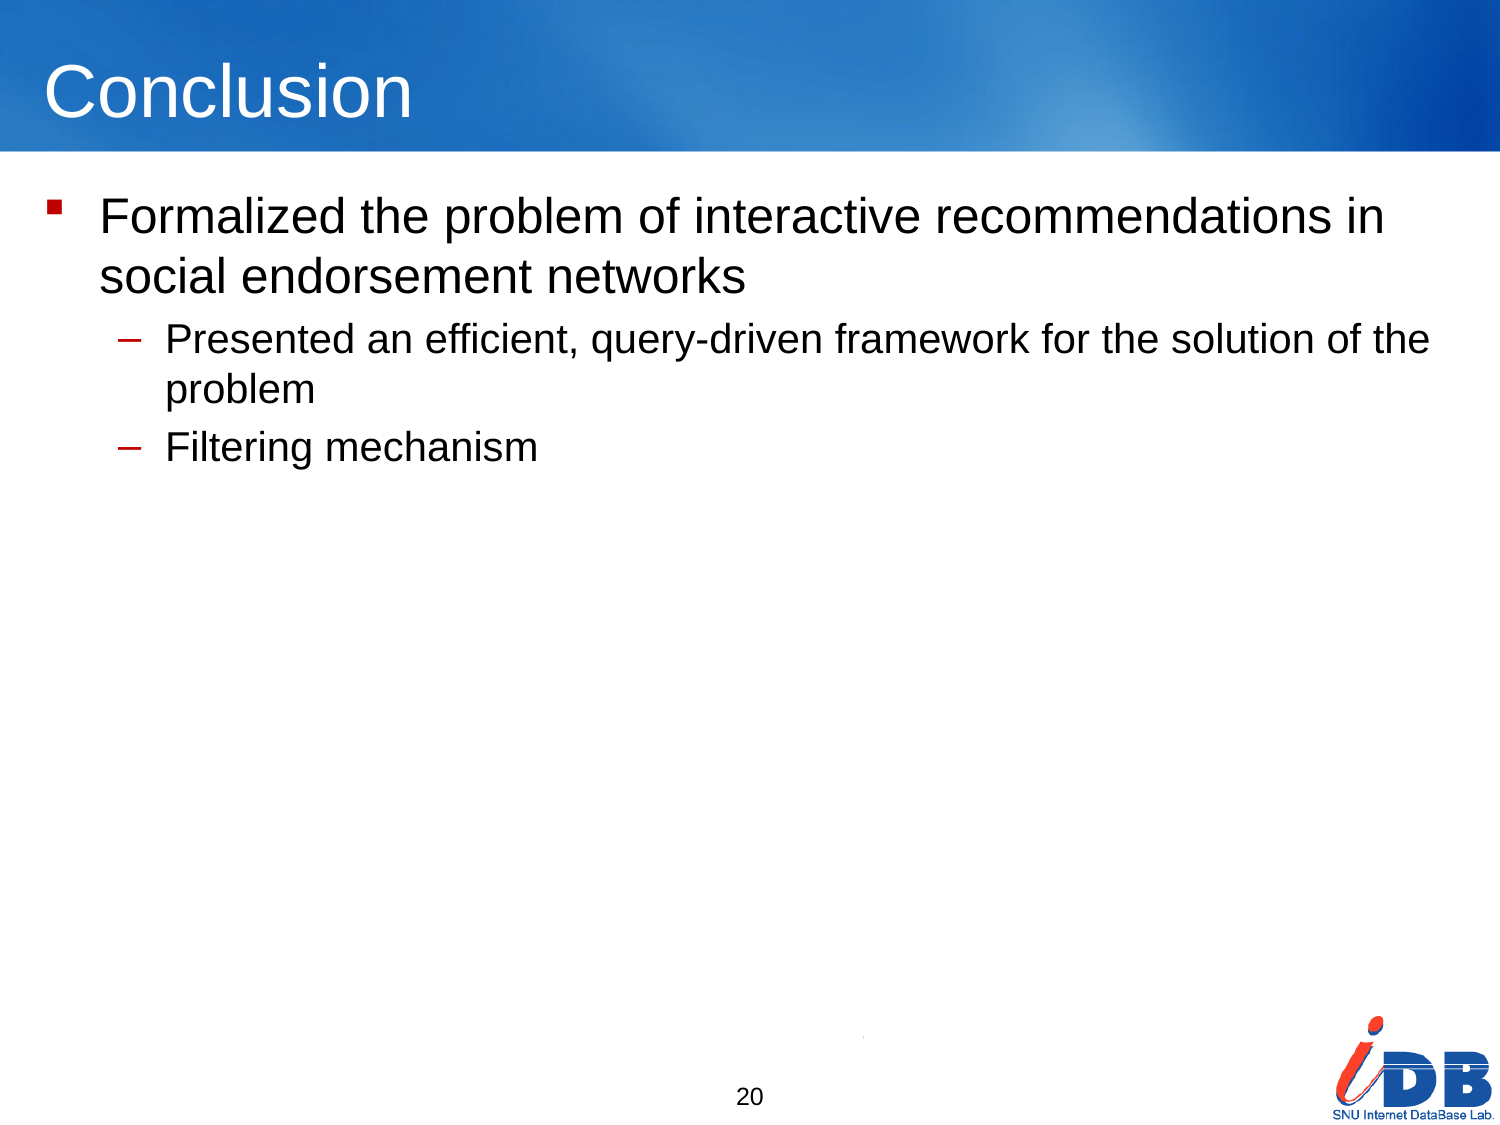

# Conclusion
Formalized the problem of interactive recommendations in social endorsement networks
Presented an efficient, query-driven framework for the solution of the problem
Filtering mechanism

20